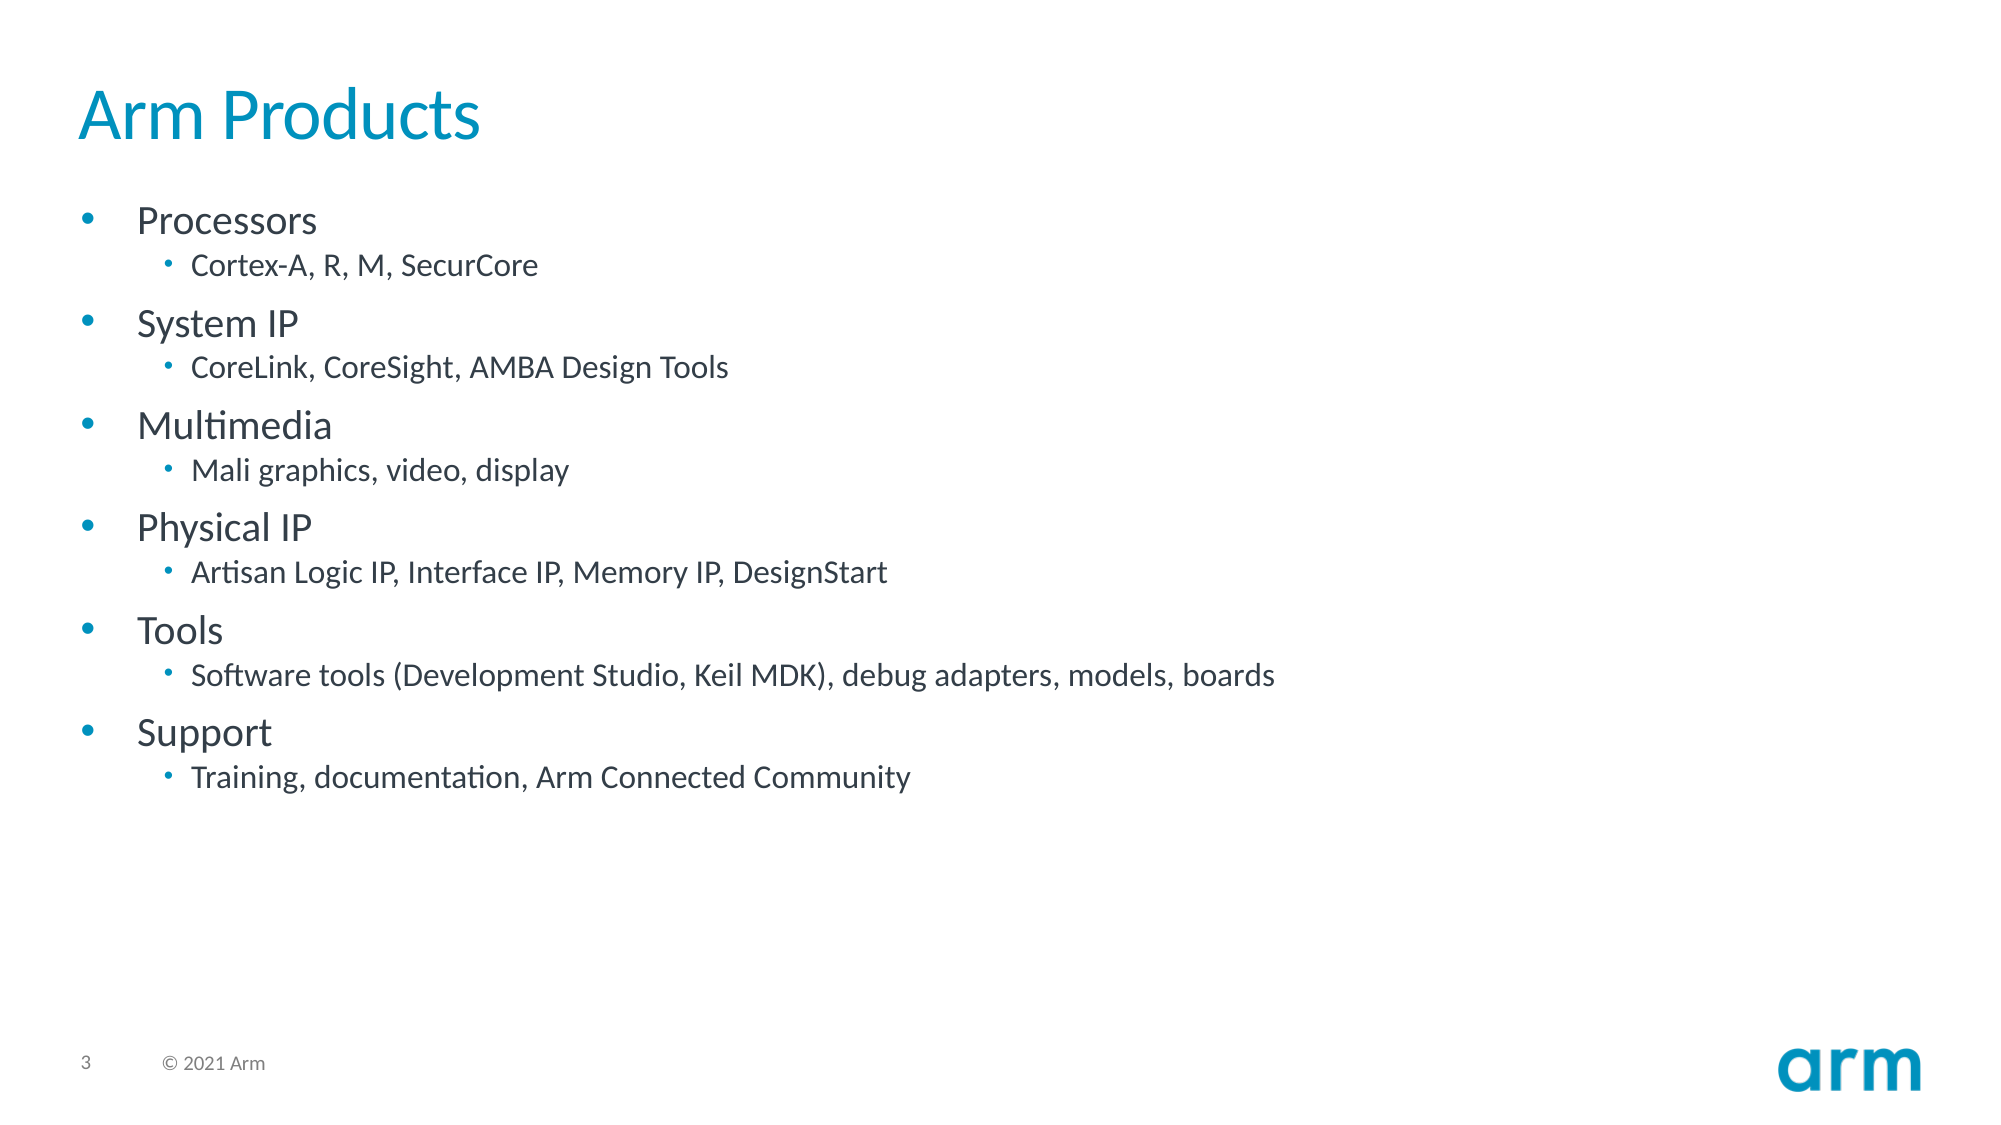

# Arm Products
Processors
Cortex-A, R, M, SecurCore
System IP
CoreLink, CoreSight, AMBA Design Tools
Multimedia
Mali graphics, video, display
Physical IP
Artisan Logic IP, Interface IP, Memory IP, DesignStart
Tools
Software tools (Development Studio, Keil MDK), debug adapters, models, boards
Support
Training, documentation, Arm Connected Community